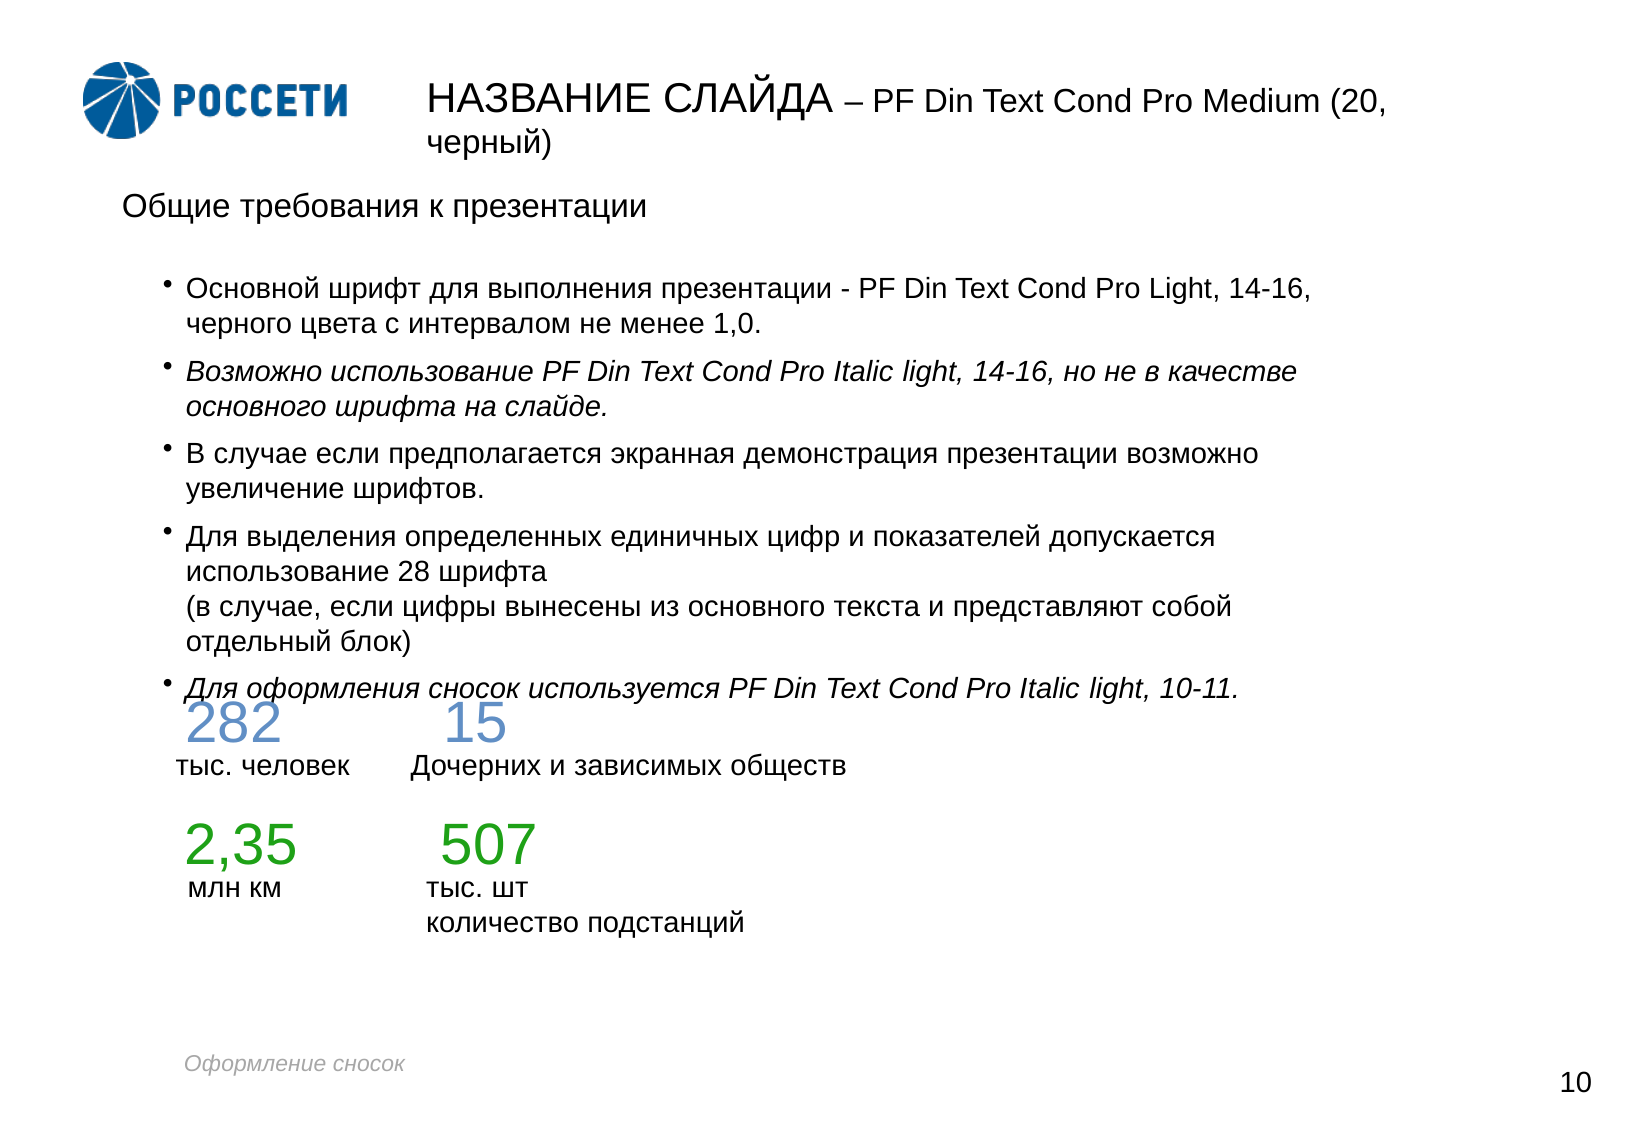

2
НАЗВАНИЕ СЛАЙДА – PF Din Text Cond Pro Medium (20, черный)
Общие требования к презентации

Основной шрифт для выполнения презентации - PF Din Text Cond Pro Light, 14-16, черного цвета с интервалом не менее 1,0.
Возможно использование PF Din Text Cond Pro Italic light, 14-16, но не в качестве основного шрифта на слайде.
В случае если предполагается экранная демонстрация презентации возможно увеличение шрифтов.
Для выделения определенных единичных цифр и показателей допускается использование 28 шрифта
(в случае, если цифры вынесены из основного текста и представляют собой отдельный блок)
Для оформления сносок используется PF Din Text Cond Pro Italic light, 10-11.

282
15
тыс. человек
Дочерних и зависимых обществ

2,35
507

тыс. шт
количество подстанций
млн км

Оформление сносок
10